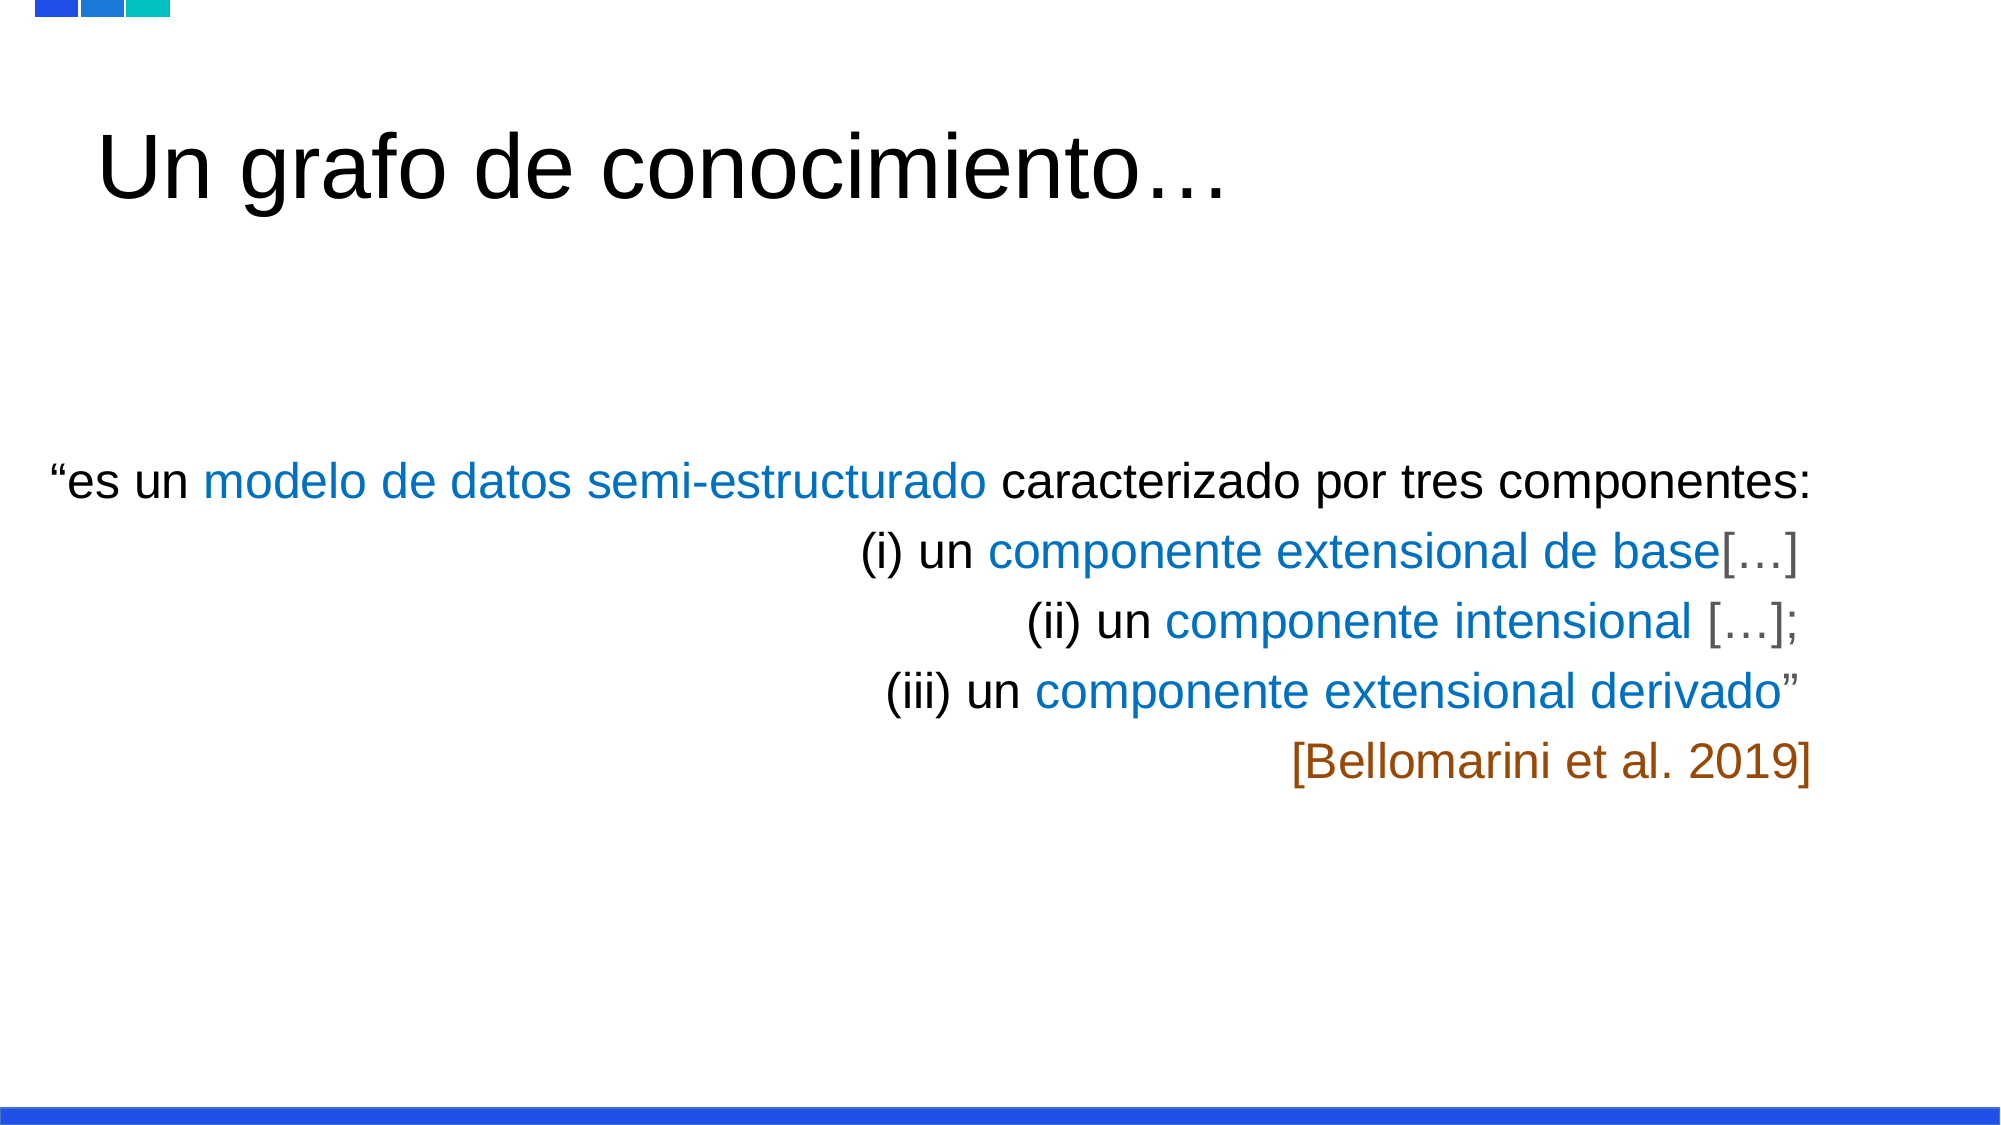

# Un grafo de conocimiento…
“es un modelo de datos semi-estructurado caracterizado por tres componentes:
(i) un componente extensional de base[…]
(ii) un componente intensional […];
(iii) un componente extensional derivado”
[Bellomarini et al. 2019]